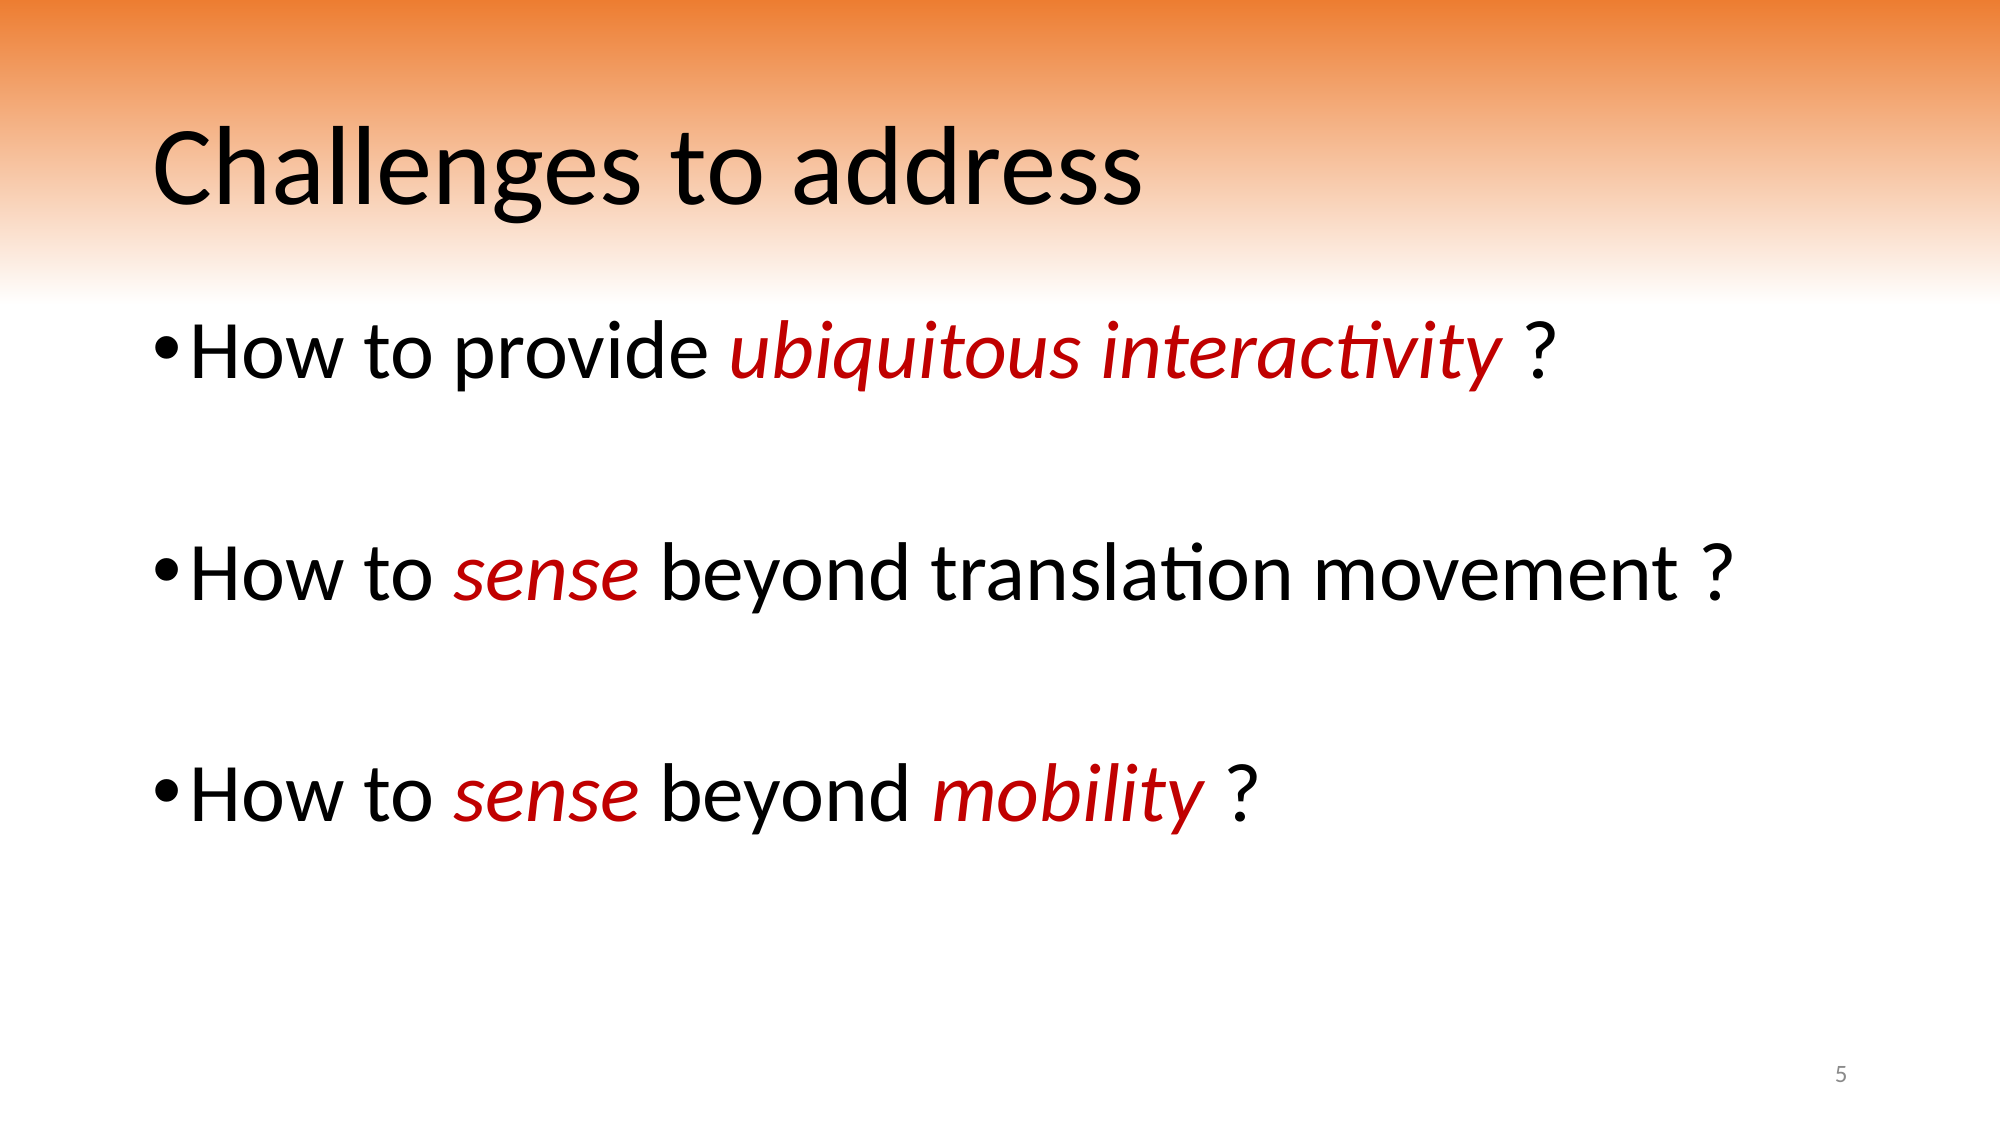

# Challenges to address
How to provide ubiquitous interactivity ?

How to sense beyond translation movement ?

How to sense beyond mobility ?
5